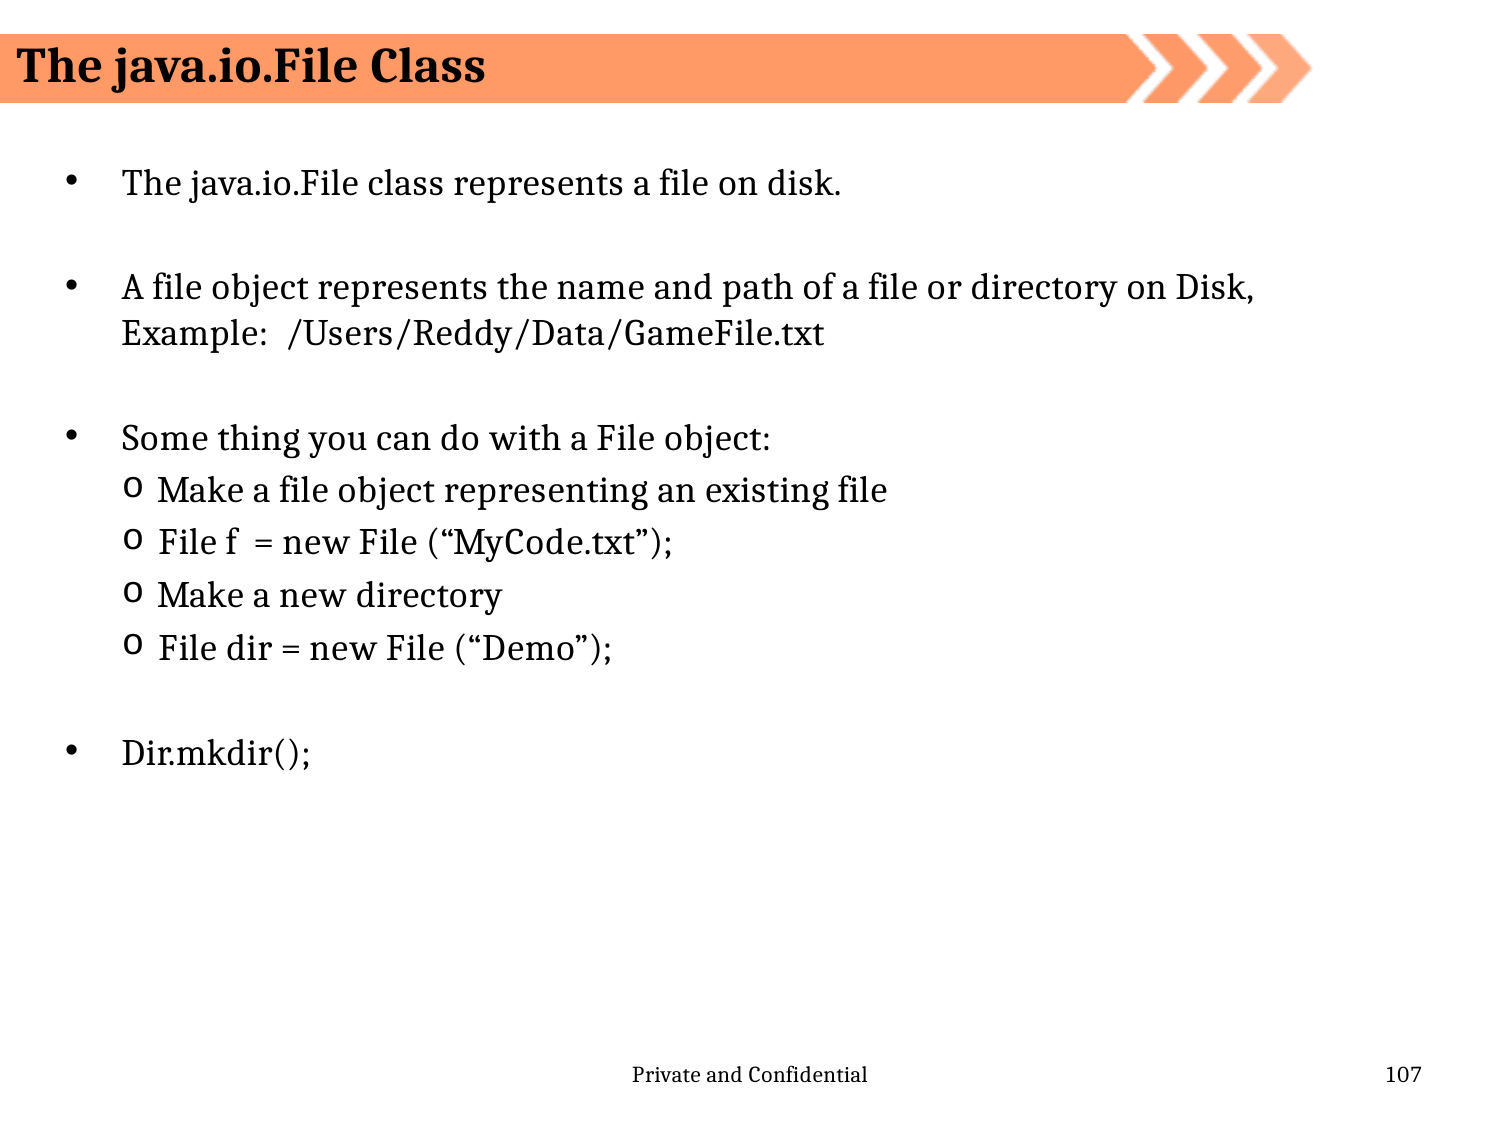

The java.io.File Class
The java.io.File class represents a file on disk.

A file object represents the name and path of a file or directory on Disk, Example:  /Users/Reddy/Data/GameFile.txt

Some thing you can do with a File object:
Make a file object representing an existing file
File f  = new File (“MyCode.txt”);
Make a new directory
File dir = new File (“Demo”);

Dir.mkdir();